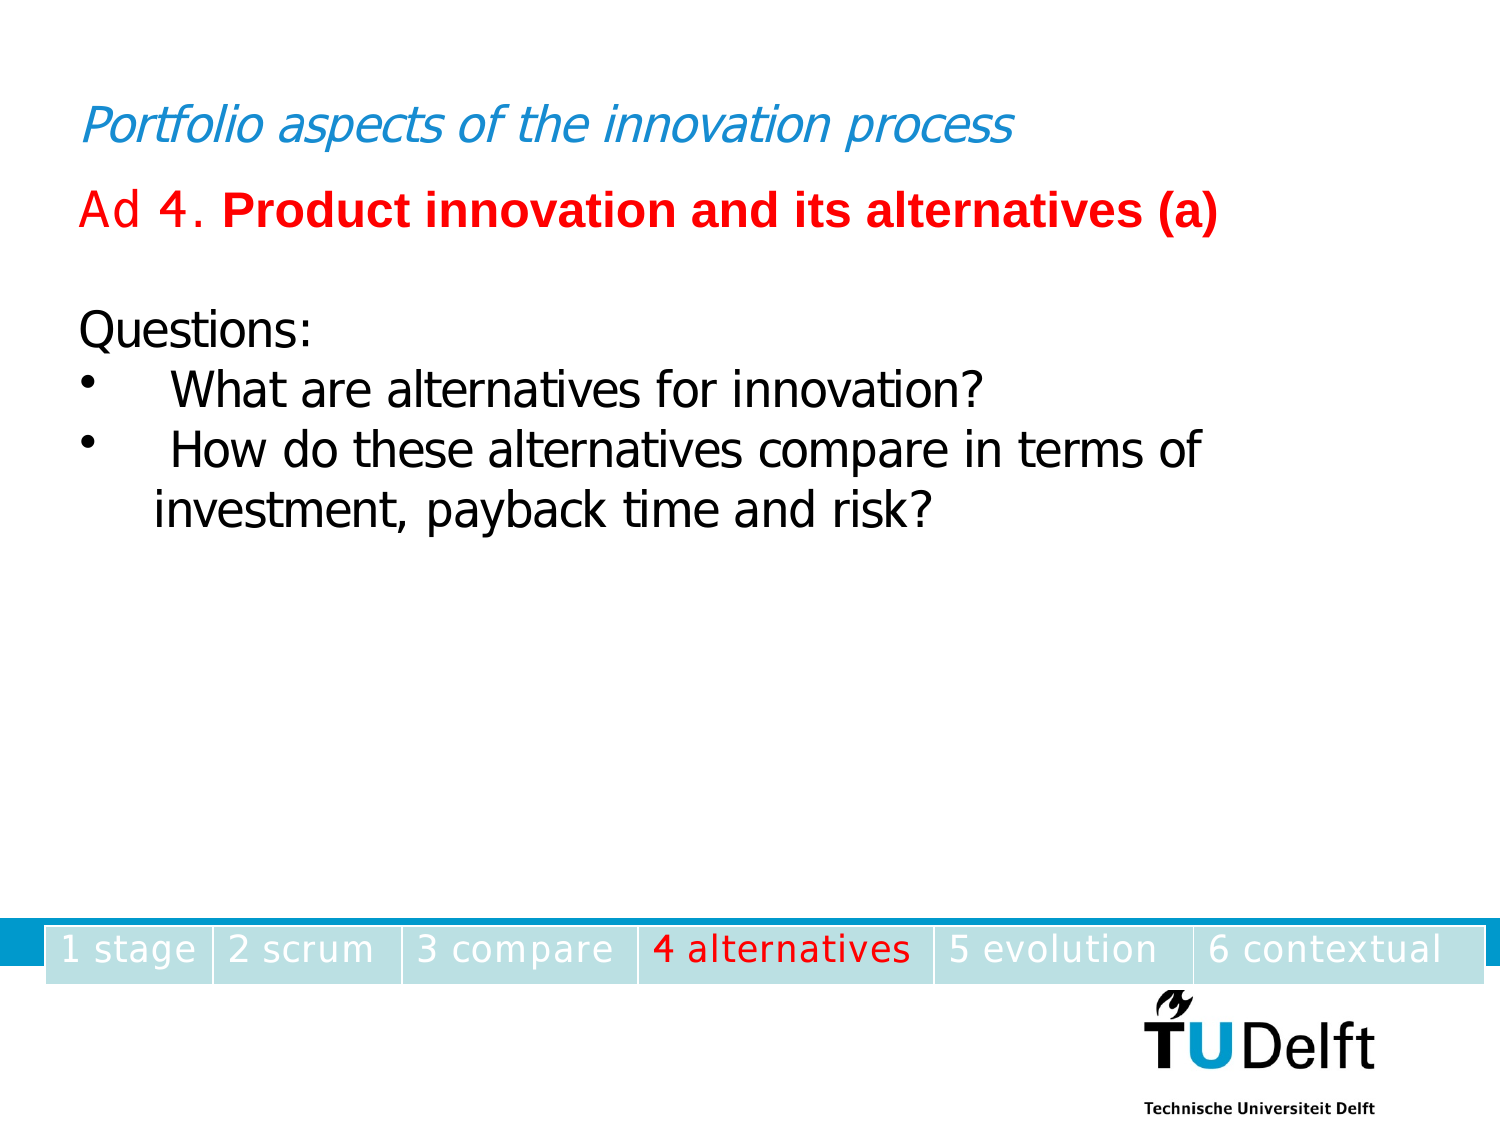

Portfolio aspects of the innovation process
Ad 4. Product innovation and its alternatives (a)

Questions:
 What are alternatives for innovation?
 How do these alternatives compare in terms of 	investment, payback time and risk?

4
| 1 stage | 2 scrum | 3 compare | 4 alternatives | 5 evolution | 6 contextual |
| --- | --- | --- | --- | --- | --- |